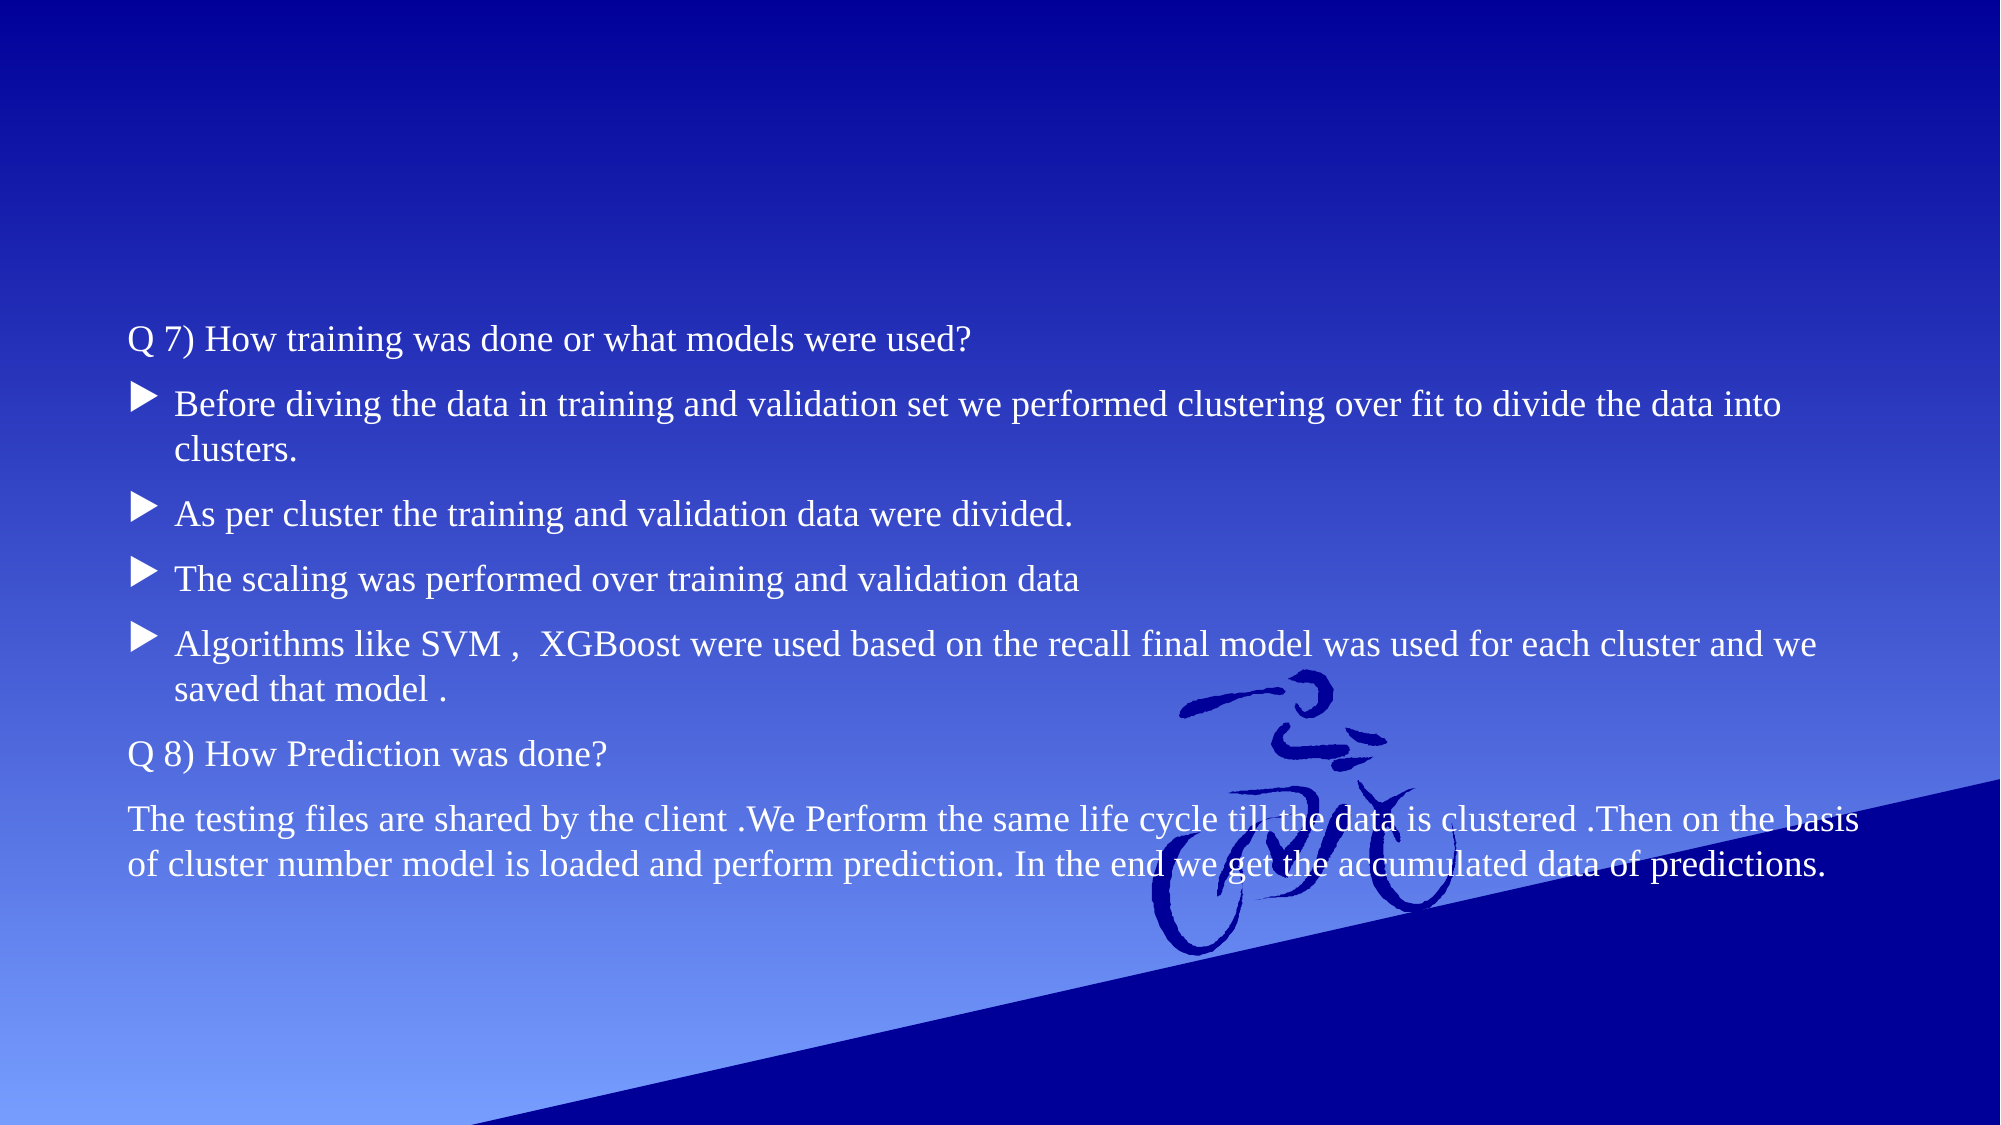

Q 7) How training was done or what models were used?
Before diving the data in training and validation set we performed clustering over fit to divide the data into clusters.
As per cluster the training and validation data were divided.
The scaling was performed over training and validation data
Algorithms like SVM ,  XGBoost were used based on the recall final model was used for each cluster and we saved that model .
Q 8) How Prediction was done?
The testing files are shared by the client .We Perform the same life cycle till the data is clustered .Then on the basis of cluster number model is loaded and perform prediction. In the end we get the accumulated data of predictions.